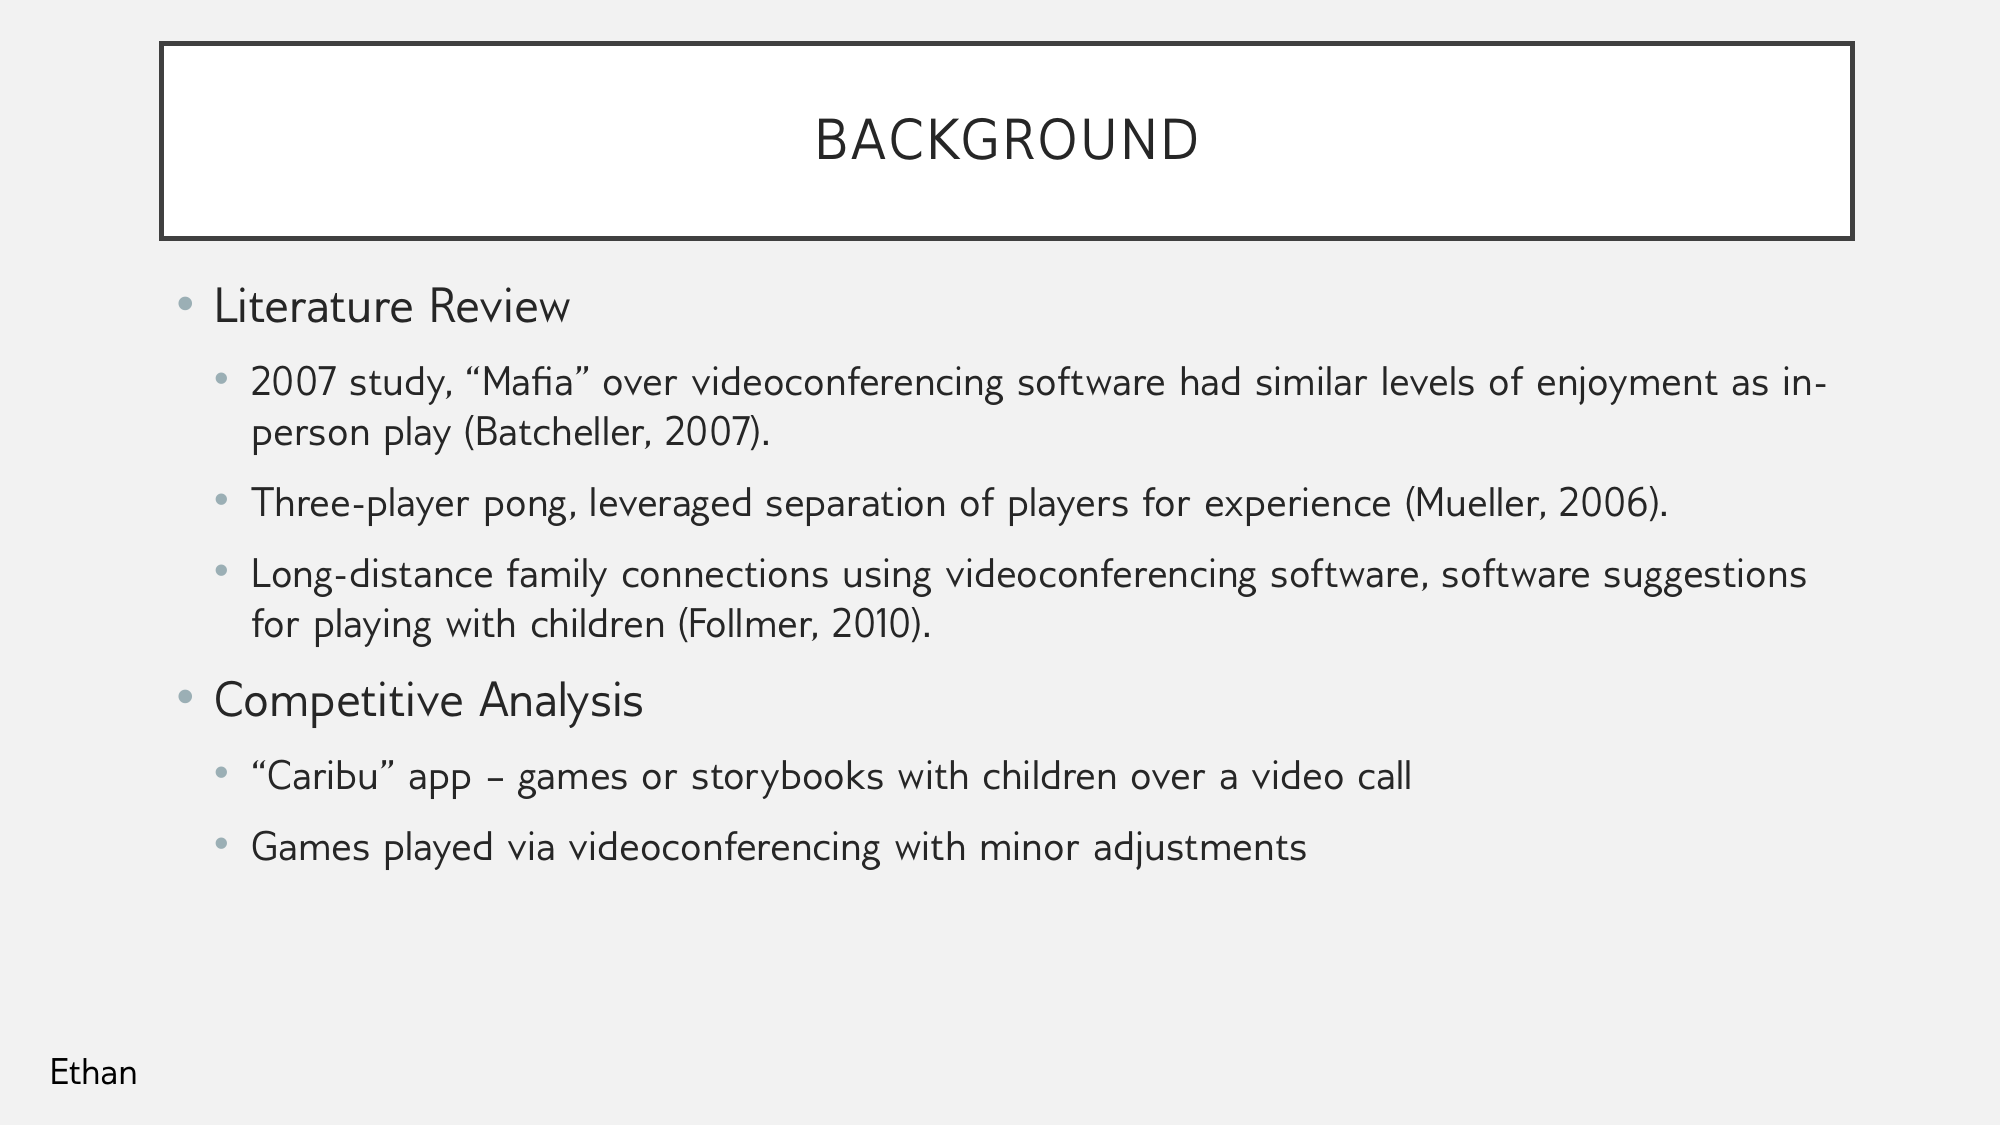

# Background
Literature Review
2007 study, “Mafia” over videoconferencing software had similar levels of enjoyment as in-person play (Batcheller, 2007).
Three-player pong, leveraged separation of players for experience (Mueller, 2006).
Long-distance family connections using videoconferencing software, software suggestions for playing with children (Follmer, 2010).
Competitive Analysis
“Caribu” app – games or storybooks with children over a video call
Games played via videoconferencing with minor adjustments
Ethan